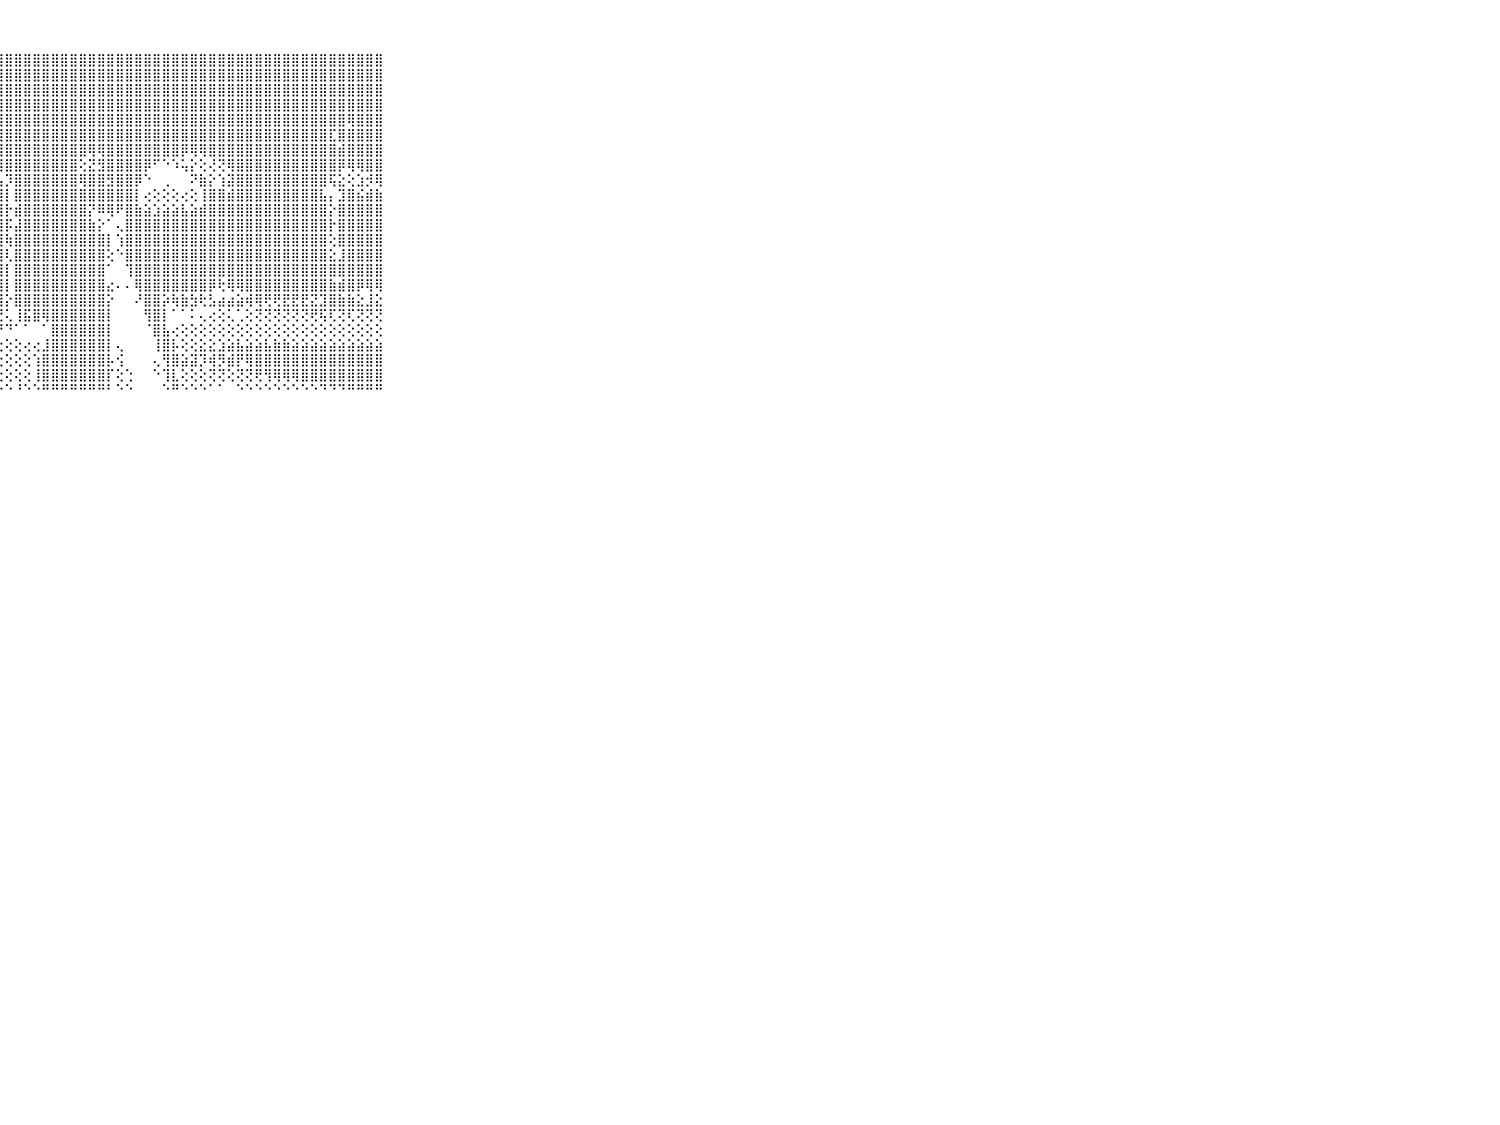

⠀⠀⠀⠀⠀⠀⠀⠀⠀⠀⠀⣿⣿⣿⣿⣿⣿⣿⣿⣿⣿⣿⣿⣿⣿⣿⣿⣿⣿⣿⣿⣿⣿⣿⣿⣿⣿⣿⣿⣿⣿⣿⣿⣿⣿⣿⣿⣿⣿⣿⣿⣿⣿⣿⣿⣿⣿⣿⣿⣿⣿⣿⣿⣿⣿⣿⣿⣿⣿⠀⠀⠀⠀⠀⠀⠀⠀⠀⠀⠀⠀
⠀⠀⠀⠀⠀⠀⠀⠀⠀⠀⠀⣿⣿⣿⣿⣿⣿⣿⣿⣿⣿⣿⣿⣿⣿⣿⣿⣿⣿⣿⣿⣿⣿⣿⣿⣿⣿⣿⣿⣿⣿⣿⣿⣿⣿⣿⣿⣿⣿⣿⣿⣿⣿⣿⣿⣿⣿⣿⣿⣿⣿⣿⣿⣿⣿⣿⣿⣿⣿⠀⠀⠀⠀⠀⠀⠀⠀⠀⠀⠀⠀
⠀⠀⠀⠀⠀⠀⠀⠀⠀⠀⠀⣿⣿⣿⣿⣿⣿⣿⣿⣿⣿⣿⣿⣿⣿⣿⣿⣿⣿⣿⣿⣿⣿⣿⣿⣿⣿⣿⣿⣿⣿⣿⣿⣿⣿⣿⣿⣿⣿⣿⣿⣿⣿⣿⣿⣿⣿⣿⣿⣿⣿⣿⣿⣿⣿⣿⣿⣿⣿⠀⠀⠀⠀⠀⠀⠀⠀⠀⠀⠀⠀
⠀⠀⠀⠀⠀⠀⠀⠀⠀⠀⠀⣿⣿⣿⣿⣿⣿⣿⣿⣿⣿⣿⣿⣿⣿⣿⣿⣿⣿⣿⣿⣿⣿⣿⣿⣿⣿⣿⣿⣿⣿⣿⣿⣿⣿⣿⣿⣿⣿⣿⣿⣿⣿⣿⣿⣿⣿⣿⣿⣿⣿⣿⣿⣿⣿⣿⣿⣿⣿⠀⠀⠀⠀⠀⠀⠀⠀⠀⠀⠀⠀
⠀⠀⠀⠀⠀⠀⠀⠀⠀⠀⠀⣿⣿⣿⣿⣿⣿⣿⣿⣿⣿⣿⣿⣿⣿⣿⣿⣿⣿⣿⣿⣿⣿⣿⣿⣿⣿⣿⣿⣿⣿⣿⣿⣿⣿⣿⣿⣿⣿⣿⣿⣿⣿⣿⣿⣿⣿⣿⣿⣿⣿⣿⣿⣿⣿⢿⣿⣿⣿⠀⠀⠀⠀⠀⠀⠀⠀⠀⠀⠀⠀
⠀⠀⠀⠀⠀⠀⠀⠀⠀⠀⠀⣿⣿⣿⣿⣿⣿⣿⣿⢿⢿⢟⢿⢿⣿⣿⣿⣿⣿⣿⣿⣿⣿⣿⣿⣿⣿⣿⣿⣿⣿⣿⣿⣿⣿⣿⣿⣿⣿⣿⣿⣿⣿⣿⣿⣿⣿⣿⣿⣿⣿⣿⣿⣏⣿⣿⣿⣿⣿⠀⠀⠀⠀⠀⠀⠀⠀⠀⠀⠀⠀
⠀⠀⠀⠀⠀⠀⠀⠀⠀⠀⠀⣷⣿⣿⣿⡿⢏⠕⠕⢕⠕⠕⠵⢕⡜⢟⢿⣿⣿⣿⣿⣿⣿⣿⣿⣿⣿⢿⢿⣿⣿⣿⣿⣿⣿⣿⣿⡿⢿⢿⣿⣿⣿⣿⣿⣿⣿⣿⣿⣿⣿⣿⣿⣿⣾⣿⣿⣿⣿⠀⠀⠀⠀⠀⠀⠀⠀⠀⠀⠀⠀
⠀⠀⠀⠀⠀⠀⠀⠀⠀⠀⠀⣹⣿⡿⢏⢜⢝⢝⢝⢝⢝⢝⢕⢕⢝⢳⣕⢹⣿⣿⣿⣿⣿⣿⣿⣿⢕⣝⣻⣿⣿⣿⣿⡿⠋⠑⠱⢥⡕⢕⢜⢝⢿⣿⣿⣿⣿⣿⣿⣿⣿⣿⣿⣿⡿⢿⢿⣿⣿⠀⠀⠀⠀⠀⠀⠀⠀⠀⠀⠀⠀
⠀⠀⠀⠀⠀⠀⠀⠀⠀⠀⠀⣿⣿⣇⣕⣕⢕⢕⢕⢕⢕⢕⢕⢕⢕⢕⢝⣧⡹⣿⣿⣿⣿⣿⣿⣿⢿⣿⣿⣻⣿⣿⡿⠑⠀⢀⠀⠀⠝⣷⡕⢱⣽⣿⣿⣿⣿⣿⣿⣿⣿⣿⣿⢯⣕⢕⣱⡺⢿⠀⠀⠀⠀⠀⠀⠀⠀⠀⠀⠀⠀
⠀⠀⠀⠀⠀⠀⠀⠀⠀⠀⠀⣿⣿⣿⣿⣿⣿⣿⣿⣿⣷⣷⣷⣵⣵⣵⣕⣽⡇⣿⣿⣿⣿⣿⣿⣿⣿⣿⣿⣿⣿⣿⡇⢔⢕⢕⢕⢔⢕⢸⣿⣿⣾⣿⣿⣿⣿⣿⣿⣿⣿⣿⣧⡄⣹⣿⣮⣾⣷⠀⠀⠀⠀⠀⠀⠀⠀⠀⠀⠀⠀
⠀⠀⠀⠀⠀⠀⠀⠀⠀⠀⠀⣿⣿⣿⣿⣿⣿⣿⣿⣿⣿⣿⣿⣿⣿⣿⣿⣿⡗⣾⣿⣿⣿⣿⣿⣿⣿⡝⠿⢿⠟⣿⣷⣵⣱⣵⣵⣧⣵⣾⣿⣿⣿⣿⣿⣿⣿⣿⣿⣿⣿⣿⣿⡕⣿⣿⣿⣿⣿⠀⠀⠀⠀⠀⠀⠀⠀⠀⠀⠀⠀
⠀⠀⠀⠀⠀⠀⠀⠀⠀⠀⠀⣿⣿⣿⣿⣿⣿⣿⣿⣿⣿⣿⣿⣿⣿⣿⣿⣿⡯⣼⣿⣿⣿⣿⣿⣿⣿⣷⡕⠁⢄⣿⣿⣿⣿⣿⣿⣿⣿⣿⣿⣿⣿⣿⣿⣿⣿⣿⣿⣿⣿⣿⣿⡗⣿⣿⣿⣿⣿⠀⠀⠀⠀⠀⠀⠀⠀⠀⠀⠀⠀
⠀⠀⠀⠀⠀⠀⠀⠀⠀⠀⠀⣿⣿⣿⣿⣿⣿⣿⣿⣿⣿⣿⣿⣿⣿⣿⣿⣿⢷⣿⣿⣿⣿⣿⣿⣿⣿⣿⣿⡇⢱⣿⣿⣿⣿⣿⣿⣿⣿⣿⣿⣿⣿⣿⣿⣿⣿⣿⣿⣿⣿⣿⣿⢕⣿⣿⣿⣿⣿⠀⠀⠀⠀⠀⠀⠀⠀⠀⠀⠀⠀
⠀⠀⠀⠀⠀⠀⠀⠀⠀⠀⠀⣿⣿⣿⣿⣿⣿⣿⣿⣿⣿⣿⣿⣿⣿⣿⣿⣿⢇⣿⣿⣿⣿⣿⣿⣿⣿⣿⣿⢕⠑⣿⣿⣿⣿⣿⣿⣿⣿⣿⣿⣿⣿⣿⣿⣿⣿⣿⣿⣿⣿⣿⣿⣕⣸⣿⣿⣿⣿⠀⠀⠀⠀⠀⠀⠀⠀⠀⠀⠀⠀
⠀⠀⠀⠀⠀⠀⠀⠀⠀⠀⠀⣿⣿⣿⣿⣿⣿⣿⣿⣿⣿⣿⣿⣿⣿⣿⣿⣿⡇⣿⣿⣿⣿⣿⣿⣿⣿⣿⣿⠁⠀⢹⣿⣿⣿⣿⣿⣿⣿⣿⣿⣿⣿⣿⣿⣿⣿⣿⣿⣿⣿⣿⣿⣿⣿⣿⣿⣿⣿⠀⠀⠀⠀⠀⠀⠀⠀⠀⠀⠀⠀
⠀⠀⠀⠀⠀⠀⠀⠀⠀⠀⠀⣿⣿⣿⣿⣿⣿⣿⣿⣿⣿⣿⣿⣿⣿⣿⣿⣿⡇⣿⣿⣿⣿⣿⣿⣿⣿⣿⣿⣔⠄⠄⢿⣿⣿⣿⣿⣿⣿⣿⡿⢗⢿⢿⣿⣿⣿⣿⣿⣿⣿⣿⣿⣷⣾⣿⡿⢿⢿⠀⠀⠀⠀⠀⠀⠀⠀⠀⠀⠀⠀
⠀⠀⠀⠀⠀⠀⠀⠀⠀⠀⠀⣿⣿⣿⣿⣿⣿⣿⣿⣿⣿⣿⣿⣿⣿⣿⣿⣿⡕⣿⣿⣿⣿⣿⣿⣿⣿⣿⣿⡕⠀⠀⠜⣿⣿⡵⢷⣷⣳⢗⣣⣴⣴⣵⢾⢿⢟⢟⣟⣟⣟⣝⣹⣿⣷⣷⣕⣸⣕⠀⠀⠀⠀⠀⠀⠀⠀⠀⠀⠀⠀
⠀⠀⠀⠀⠀⠀⠀⠀⠀⠀⠀⣿⡟⢟⢟⢟⢟⢟⣝⣝⣹⣽⡽⢿⢟⢟⢟⢝⢅⢸⣯⣿⢿⣿⣿⣿⣿⣿⣿⡇⠀⠀⠀⢻⣿⡇⠁⠁⠅⢄⢔⢕⢅⢁⢕⢝⢝⢝⢝⢝⢝⢟⢯⢏⢝⢏⢝⢝⢝⠀⠀⠀⠀⠀⠀⠀⠀⠀⠀⠀⠀
⠀⠀⠀⠀⠀⠀⠀⠀⠀⠀⠀⣿⣷⣵⣵⣵⣵⣿⣿⣷⡷⢷⠷⠾⠞⠟⠛⠘⠙⠁⠁⠀⠁⣿⣿⣿⣿⣿⣿⡇⠀⠀⠀⠈⣿⣧⢔⢕⢕⢕⢕⢕⢕⢕⢕⢕⢕⢕⢕⢕⢕⢕⢕⢕⢕⢕⢕⢕⢕⠀⠀⠀⠀⠀⠀⠀⠀⠀⠀⠀⠀
⠀⠀⠀⠀⠀⠀⠀⠀⠀⠀⠀⠙⢙⢉⢍⢍⢅⢕⢔⢔⢔⢔⢕⢕⢕⢕⢕⢕⢕⢕⢔⢔⣸⣿⣿⣿⣿⣿⣿⡇⢄⠀⠀⠀⢸⣿⡧⢕⢕⣕⣕⣱⣵⣧⣵⣵⣧⣷⣷⣵⣵⣵⣵⣵⣵⣵⣵⣵⣵⠀⠀⠀⠀⠀⠀⠀⠀⠀⠀⠀⠀
⠀⠀⠀⠀⠀⠀⠀⠀⠀⠀⠀⠀⢕⢕⢕⢕⢕⢕⢕⢕⢕⢕⢕⢕⢕⢕⢕⢕⢕⢕⢕⢱⣿⣿⣿⣿⣿⣿⣿⡧⢪⠀⠀⠀⢄⢻⣿⣵⣽⡹⢾⡻⣾⡟⢿⣿⣿⣿⣿⣿⣿⣿⣿⣿⣿⣿⣿⣿⣿⠀⠀⠀⠀⠀⠀⠀⠀⠀⠀⠀⠀
⠀⠀⠀⠀⠀⠀⠀⠀⠀⠀⠀⠀⢕⢕⢕⢕⢕⢕⢕⢕⢕⢕⢕⢕⢕⢕⢕⢕⢕⢕⢕⢸⣿⣿⣿⣿⣿⣿⣿⡏⢕⢑⠀⠀⠑⢹⣇⢕⢕⢕⢝⢝⢕⢝⢝⢟⢻⢿⢿⢿⣿⣿⣿⣿⣿⣿⣿⣿⣿⠀⠀⠀⠀⠀⠀⠀⠀⠀⠀⠀⠀
⠀⠀⠀⠀⠀⠀⠀⠀⠀⠀⠀⠑⠑⠑⠑⠑⠑⠑⠑⠑⠑⠑⠑⠑⠑⠑⠑⠑⠑⠘⠑⠑⠛⠛⠛⠛⠛⠛⠛⠃⠑⠑⠀⠀⠀⠑⠛⠑⠑⠑⠁⠁⠀⠑⠑⠑⠑⠑⠑⠑⠑⠑⠙⠙⠙⠛⠛⠛⠛⠀⠀⠀⠀⠀⠀⠀⠀⠀⠀⠀⠀